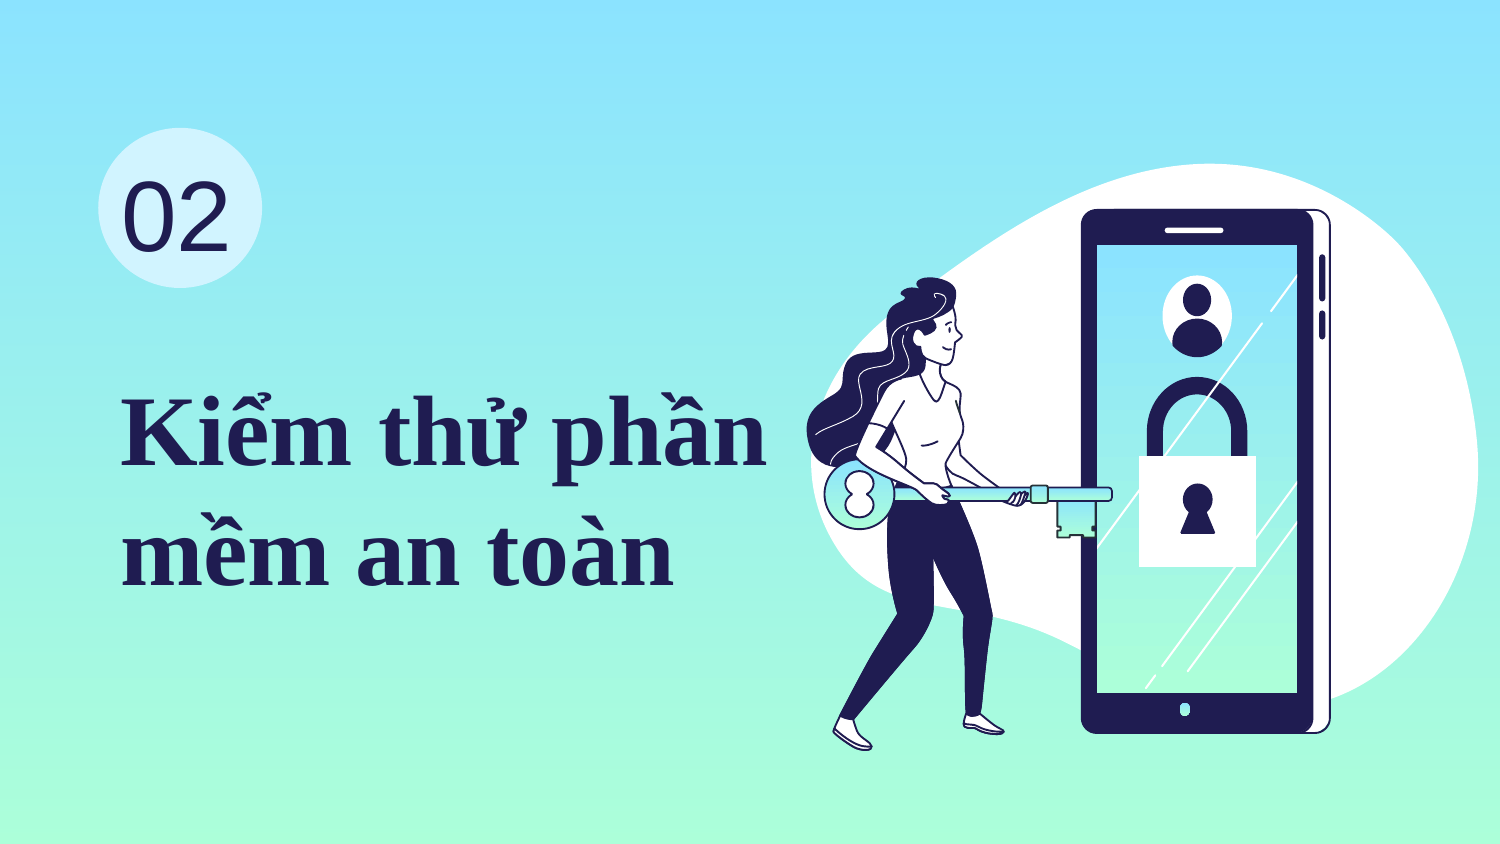

02

# Kiểm thử phần mềm an toàn